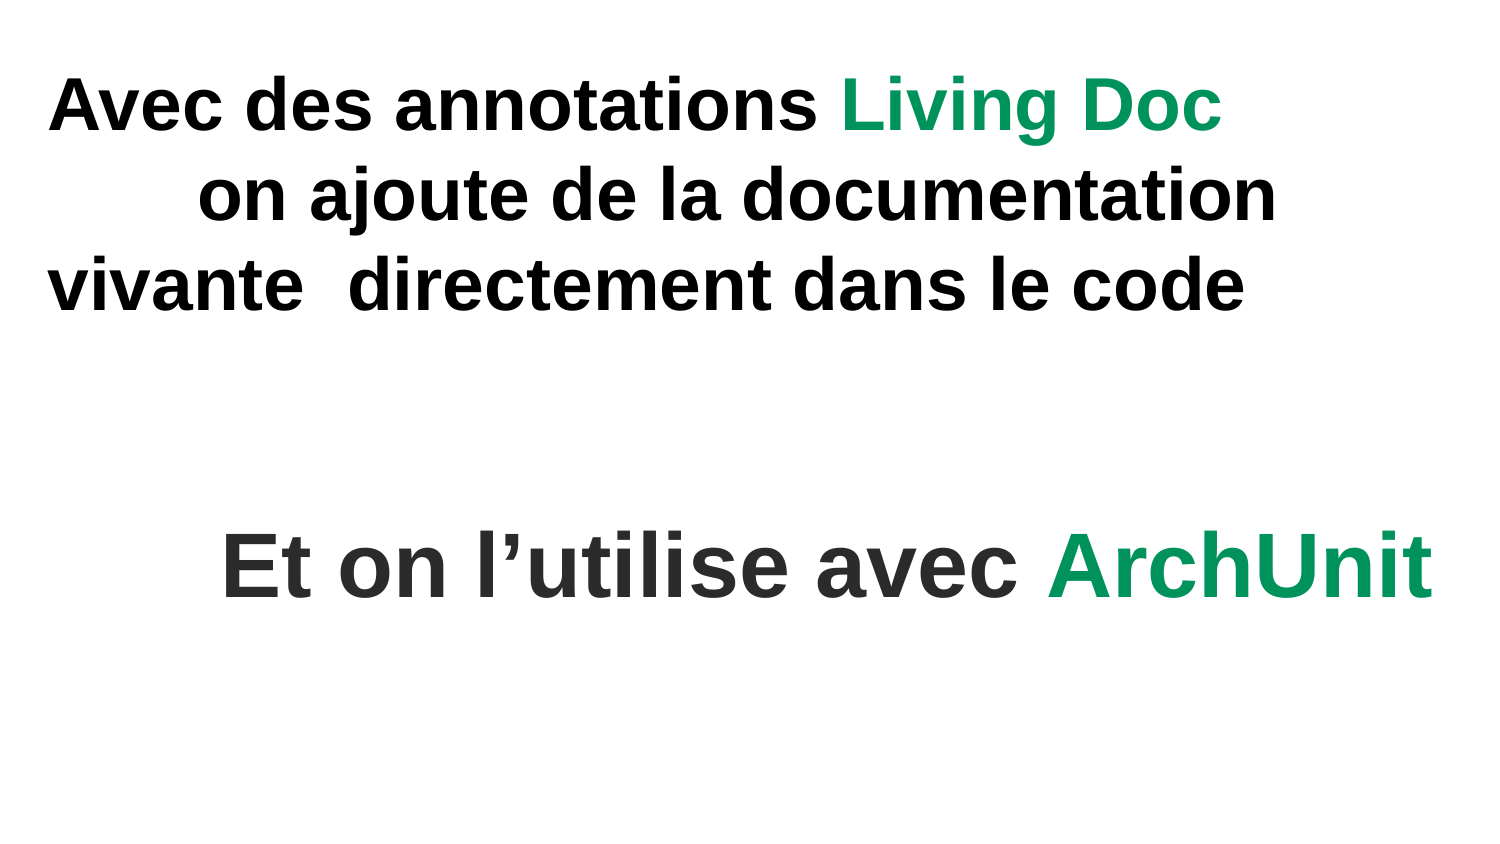

Avec des annotations Living Doc
	on ajoute de la documentation vivante 	directement dans le code

Et on l’utilise avec ArchUnit
Les bases de données / Hibernate, JPA, Spring data JPA
37